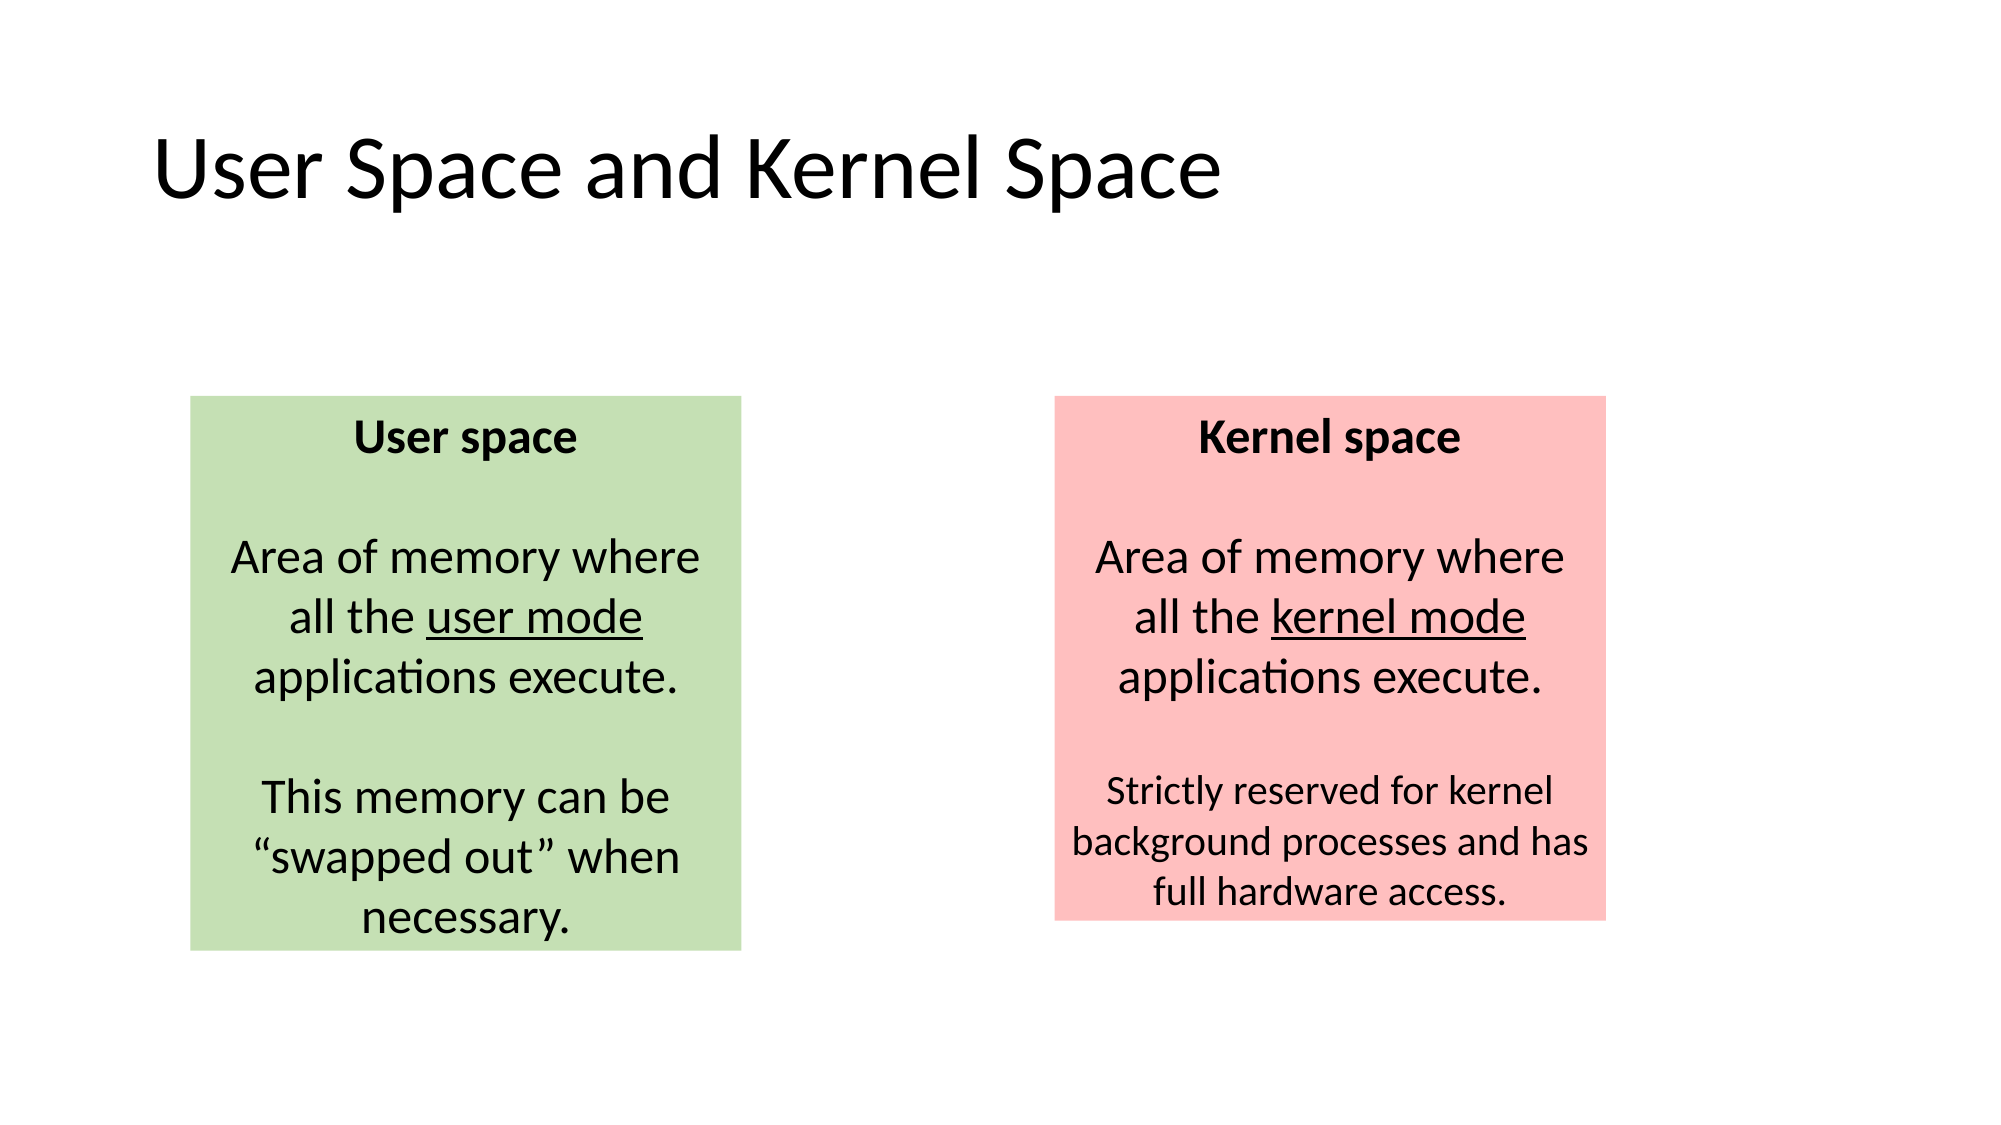

# User Space and Kernel Space

User space

Area of memory where all the user mode applications execute.

This memory can be “swapped out” when necessary.
Kernel space

Area of memory where all the kernel mode applications execute.

Strictly reserved for kernel background processes and has full hardware access.